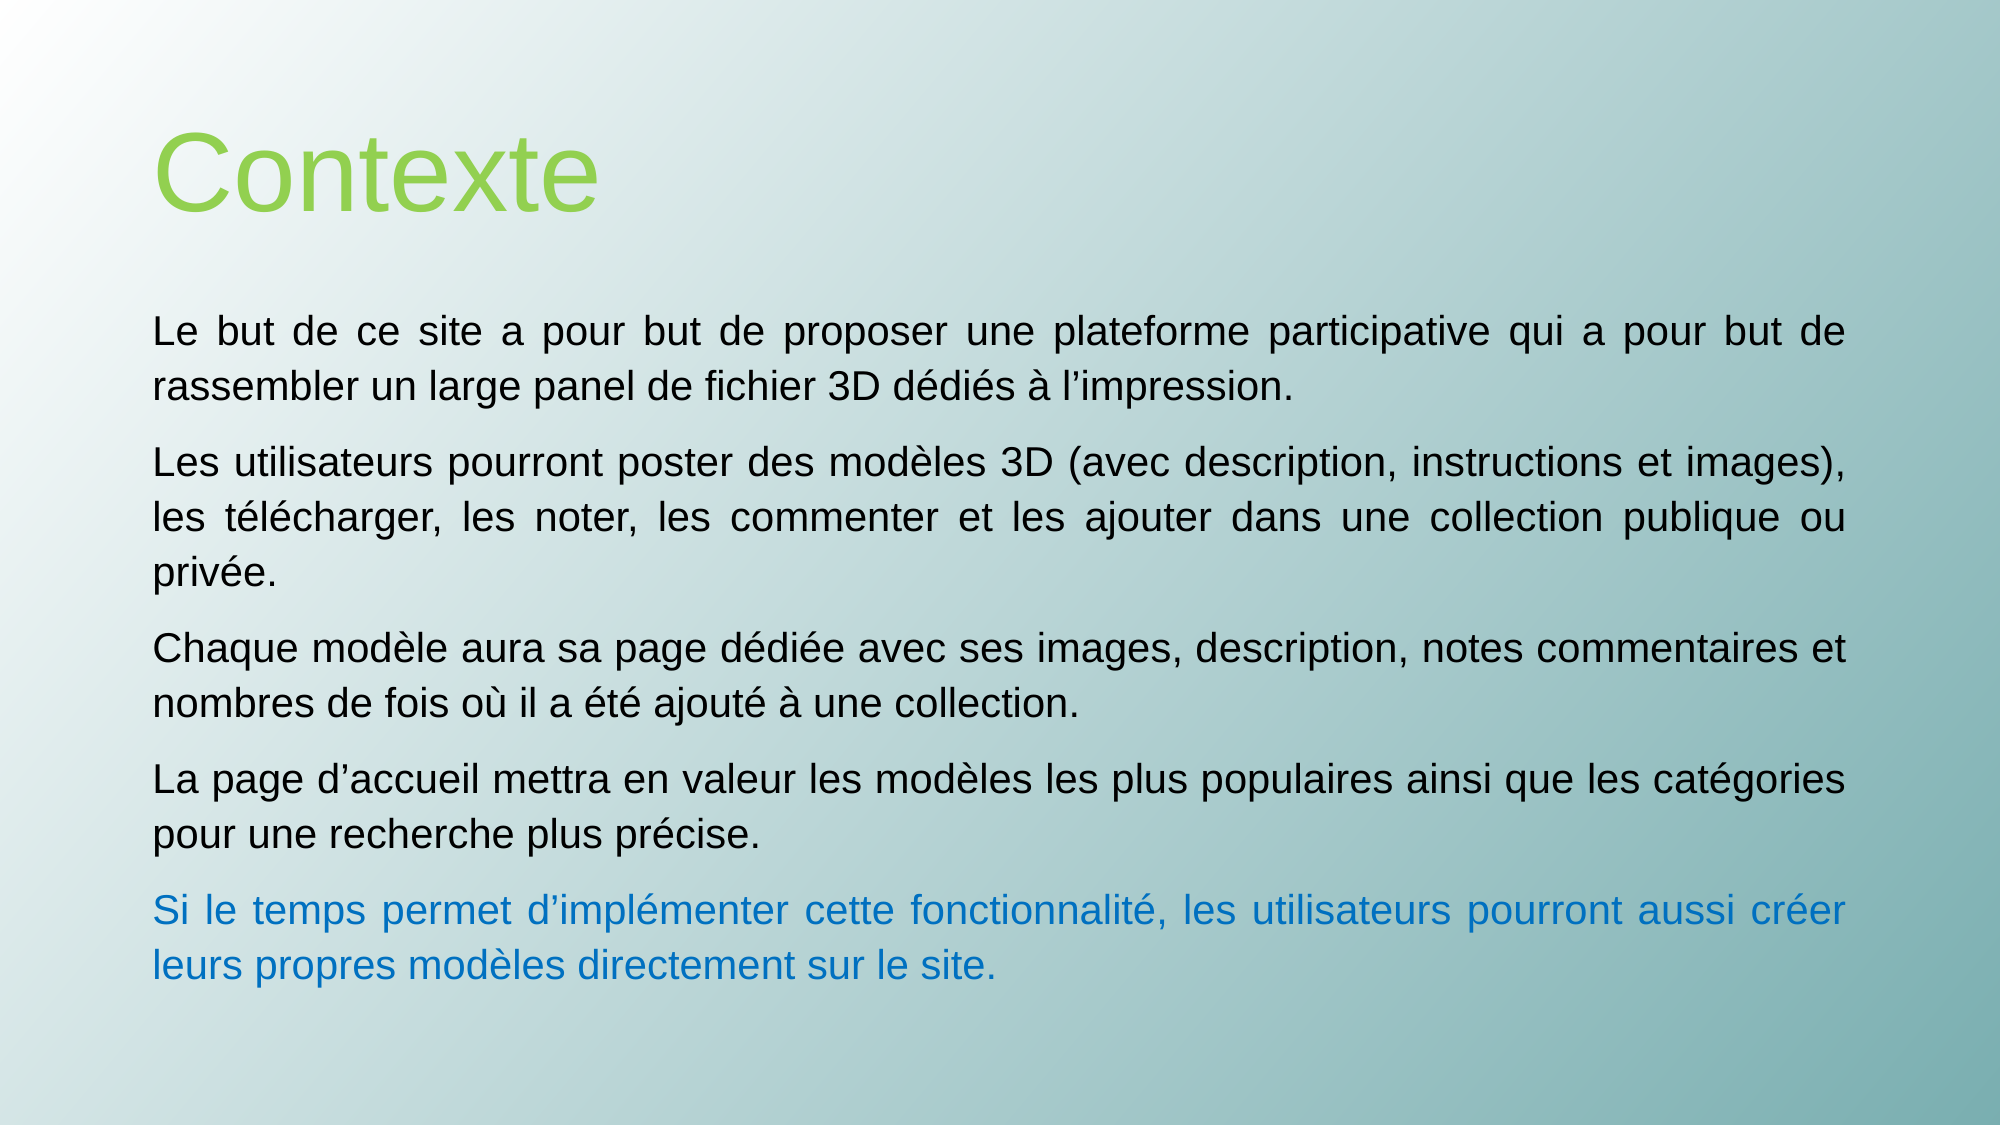

# Contexte
Le but de ce site a pour but de proposer une plateforme participative qui a pour but de rassembler un large panel de fichier 3D dédiés à l’impression.
Les utilisateurs pourront poster des modèles 3D (avec description, instructions et images), les télécharger, les noter, les commenter et les ajouter dans une collection publique ou privée.
Chaque modèle aura sa page dédiée avec ses images, description, notes commentaires et nombres de fois où il a été ajouté à une collection.
La page d’accueil mettra en valeur les modèles les plus populaires ainsi que les catégories pour une recherche plus précise.
Si le temps permet d’implémenter cette fonctionnalité, les utilisateurs pourront aussi créer leurs propres modèles directement sur le site.